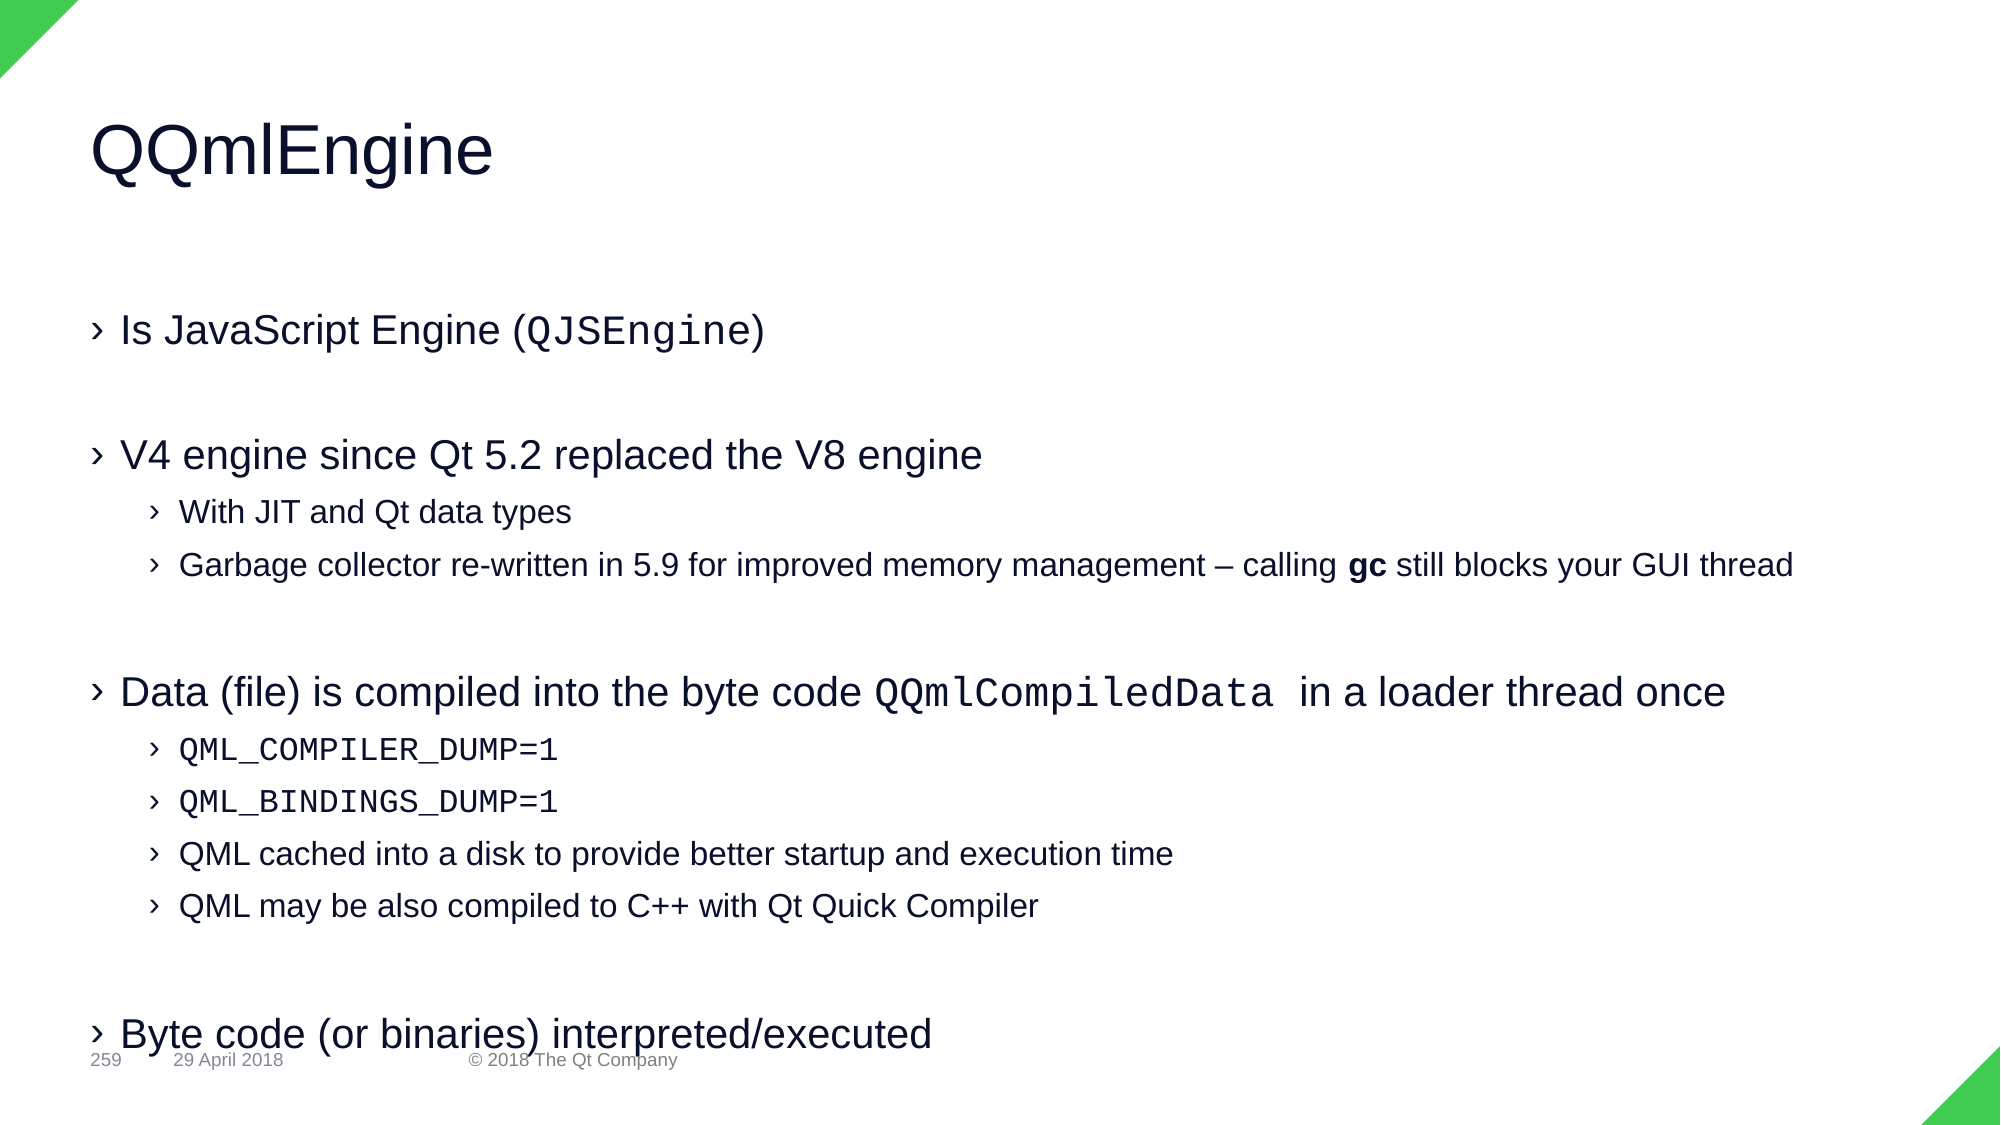

# QQmlEngine
Is JavaScript Engine (QJSEngine)

V4 engine since Qt 5.2 replaced the V8 engine
With JIT and Qt data types
Garbage collector re-written in 5.9 for improved memory management – calling gc still blocks your GUI thread

Data (file) is compiled into the byte code QQmlCompiledData in a loader thread once
QML_COMPILER_DUMP=1
QML_BINDINGS_DUMP=1
QML cached into a disk to provide better startup and execution time
QML may be also compiled to C++ with Qt Quick Compiler

Byte code (or binaries) interpreted/executed
259
© 2018 The Qt Company
29 April 2018